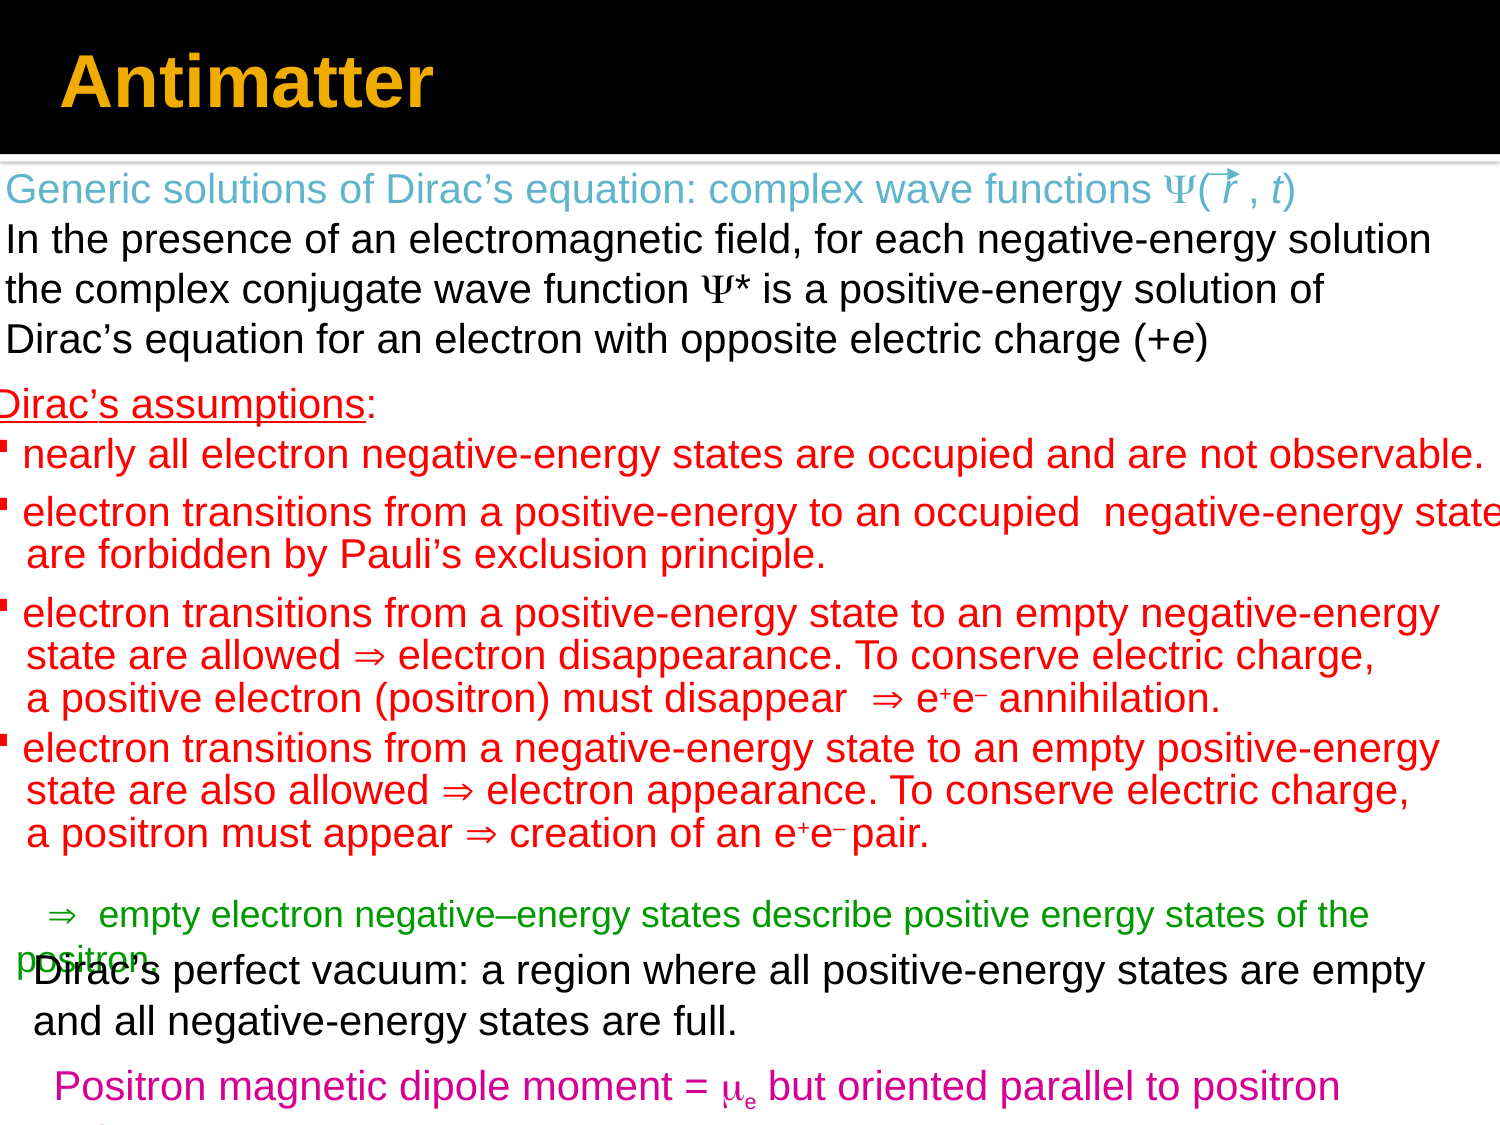

# Antimatter
Generic solutions of Dirac’s equation: complex wave functions Ψ( r , t)
In the presence of an electromagnetic field, for each negative-energy solution
the complex conjugate wave function Ψ* is a positive-energy solution of
Dirac’s equation for an electron with opposite electric charge (+e)

Dirac’s assumptions:
 nearly all electron negative-energy states are occupied and are not observable.
 electron transitions from a positive-energy to an occupied  negative-energy state
   are forbidden by Pauli’s exclusion principle.
 electron transitions from a positive-energy state to an empty negative-energy
   state are allowed ⇒ electron disappearance. To conserve electric charge,
   a positive electron (positron) must disappear  ⇒ e+e– annihilation.
 electron transitions from a negative-energy state to an empty positive-energy
   state are also allowed ⇒ electron appearance. To conserve electric charge,
   a positron must appear ⇒ creation of an e+e– pair.

   ⇒  empty electron negative–energy states describe positive energy states of the positron.
  Dirac’s perfect vacuum: a region where all positive-energy states are empty
  and all negative-energy states are full.
Positron magnetic dipole moment = μe but oriented parallel to positron spin